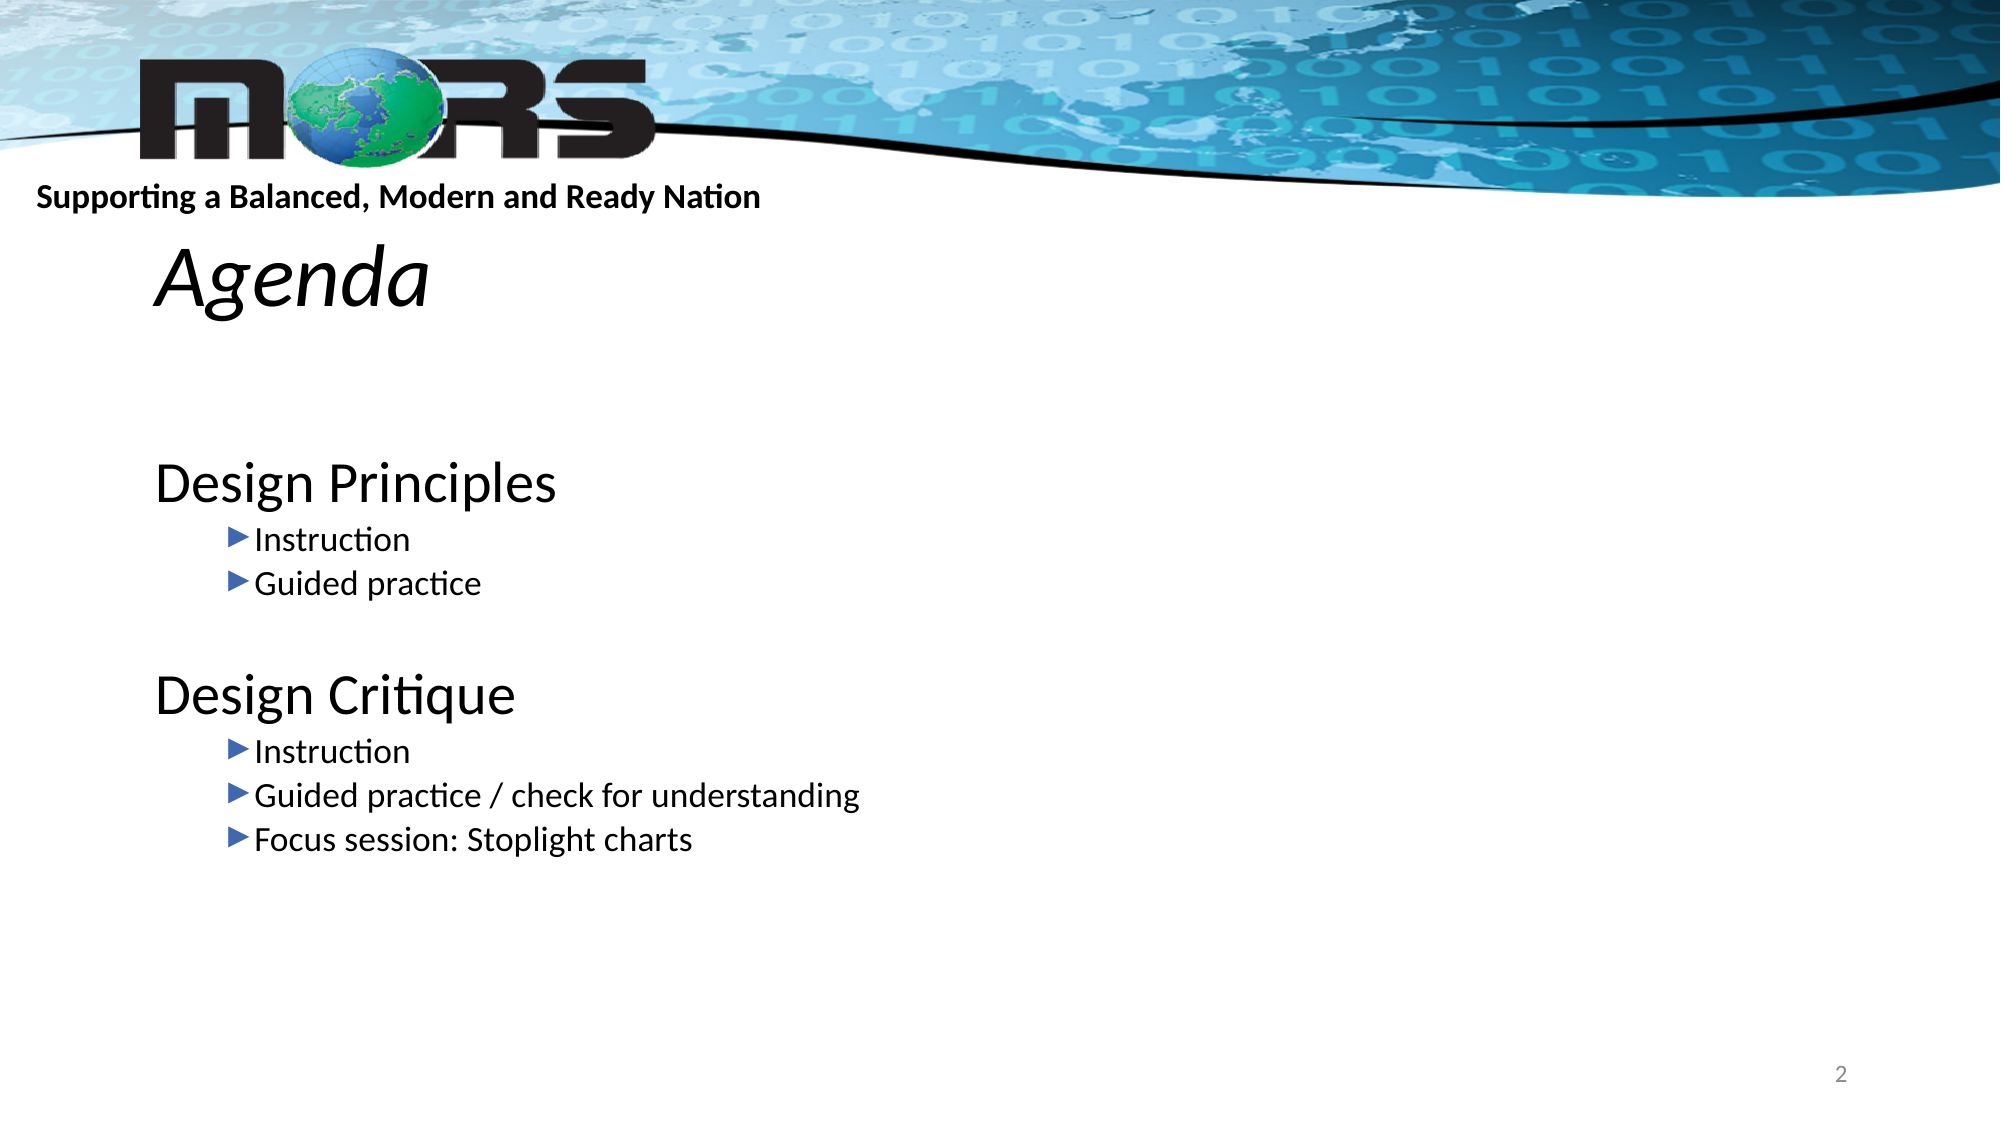

# Agenda
Design Principles
Instruction
Guided practice

Design Critique
Instruction
Guided practice / check for understanding
Focus session: Stoplight charts

2